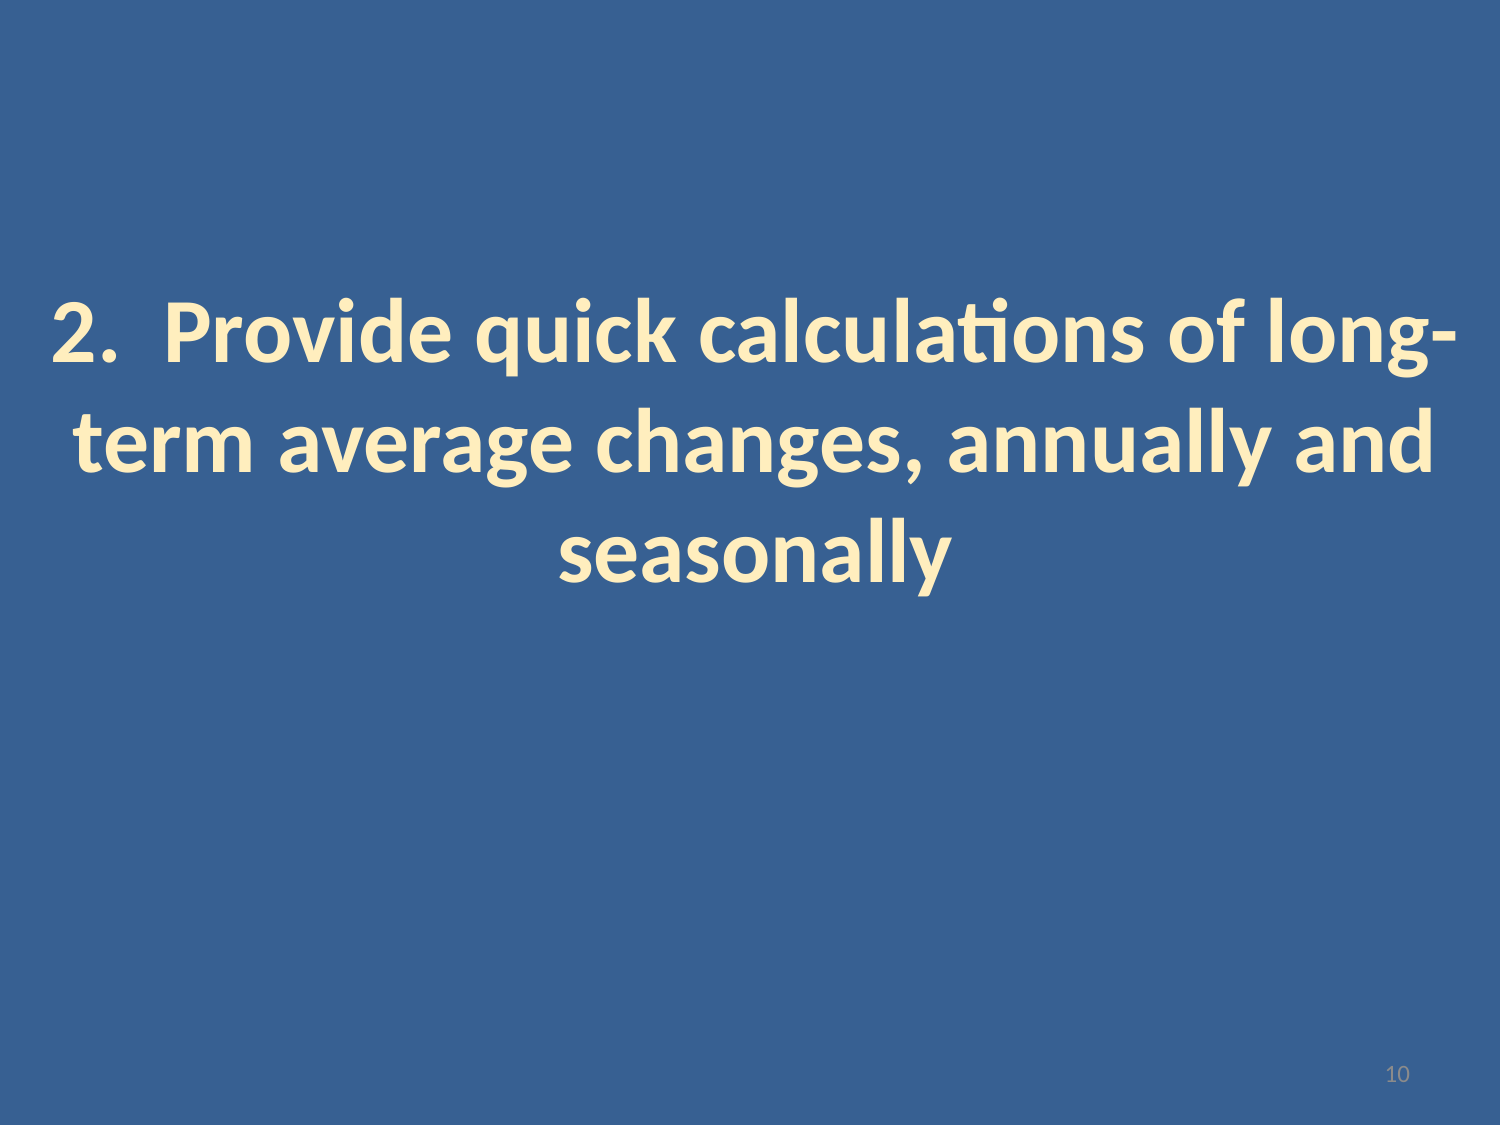

# 2.  Provide quick calculations of long-term average changes, annually and seasonally
10